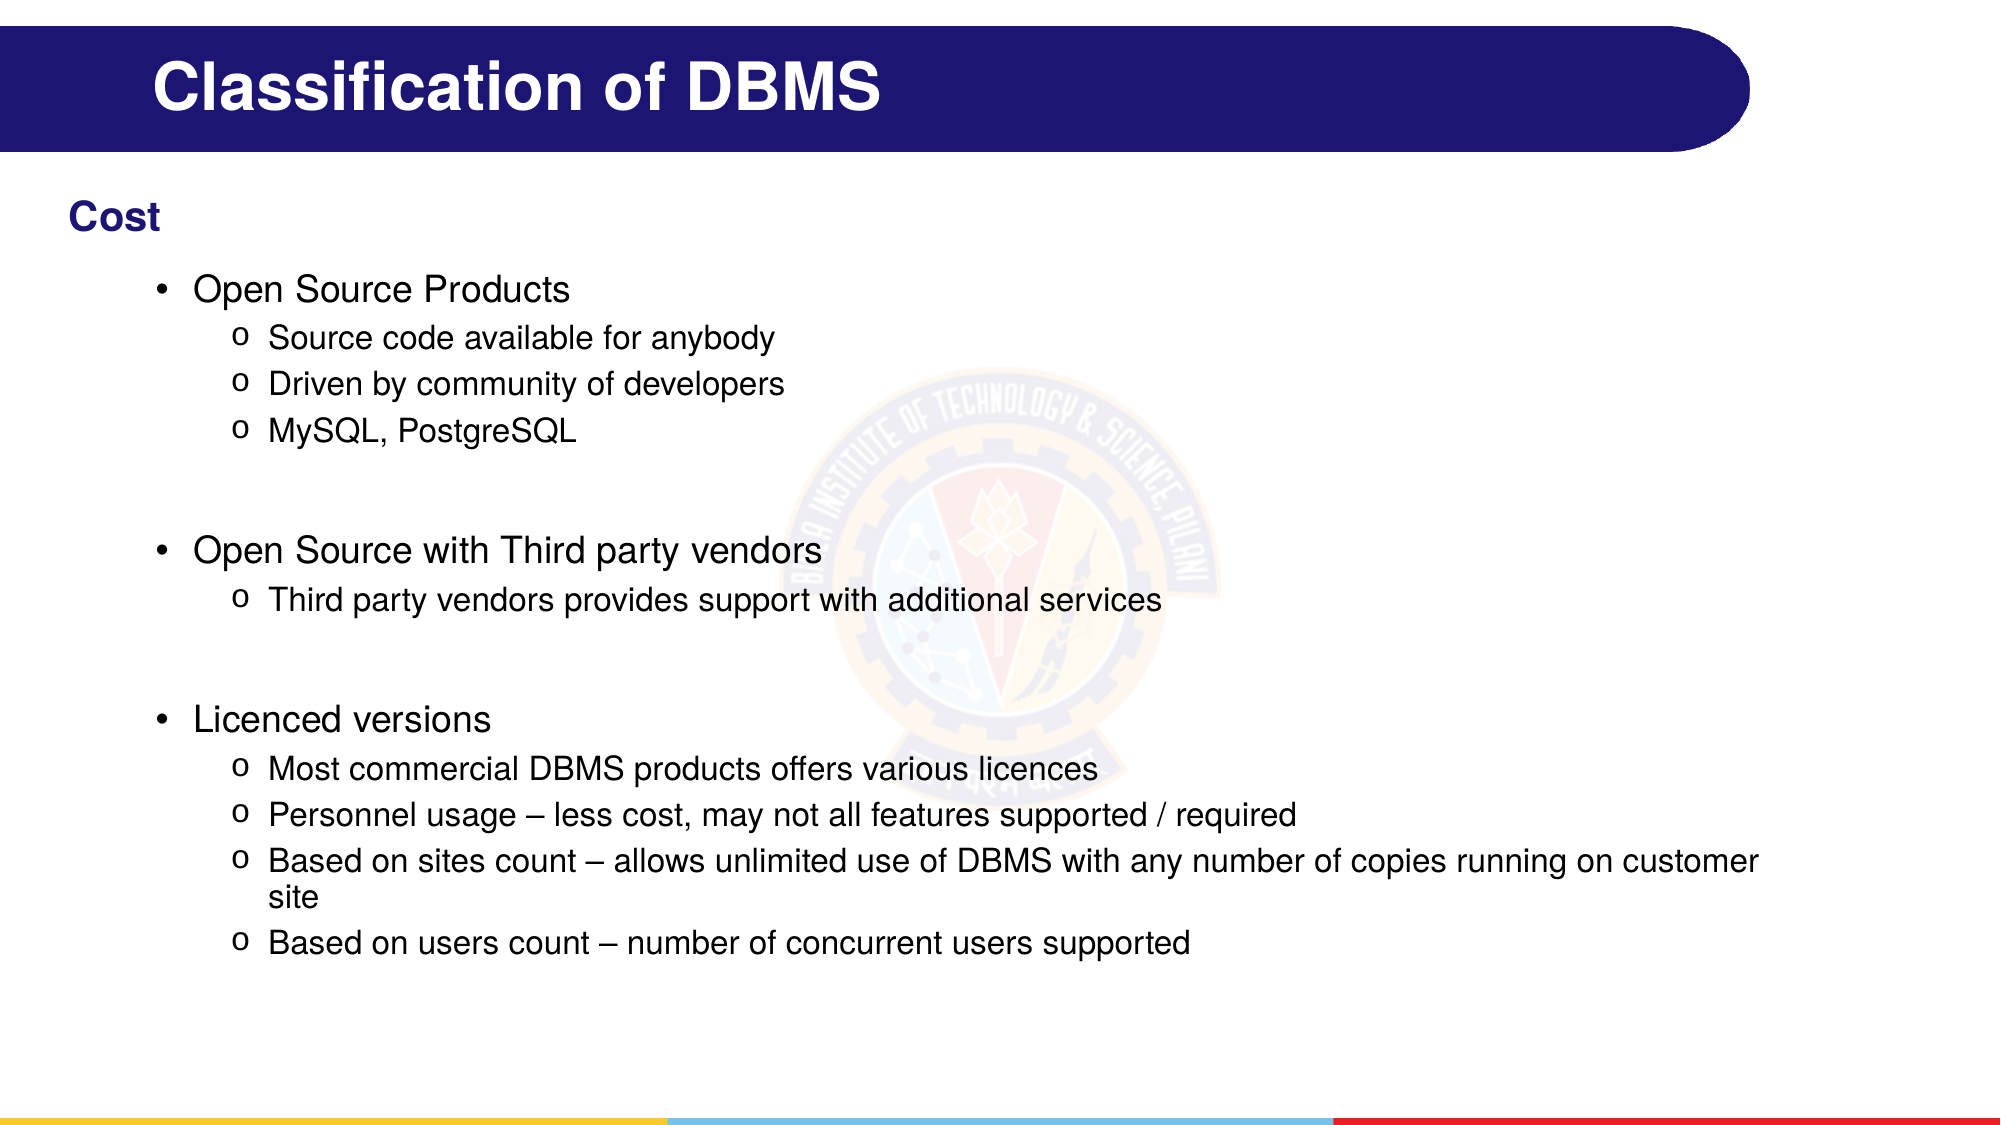

# Classification of DBMS
Cost
Open Source Products
Source code available for anybody
Driven by community of developers
MySQL, PostgreSQL

Open Source with Third party vendors
Third party vendors provides support with additional services

Licenced versions
Most commercial DBMS products offers various licences
Personnel usage – less cost, may not all features supported / required
Based on sites count – allows unlimited use of DBMS with any number of copies running on customer site
Based on users count – number of concurrent users supported